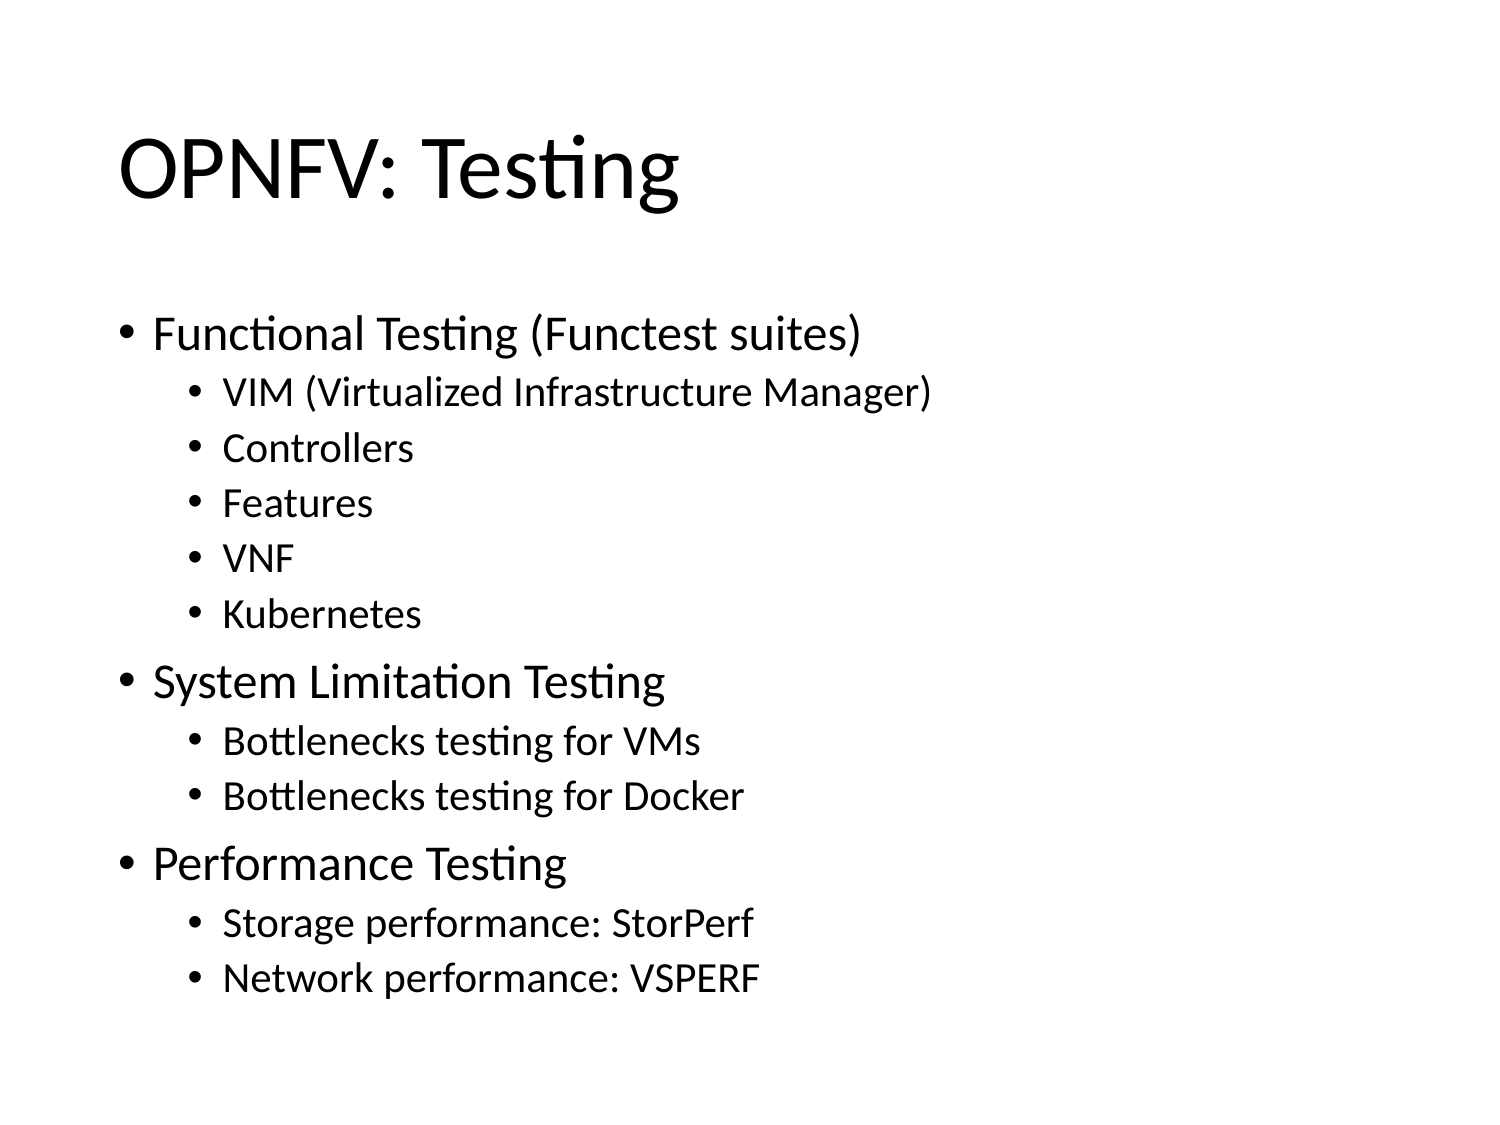

# OPNFV: Testing
Functional Testing (Functest suites)
VIM (Virtualized Infrastructure Manager)
Controllers
Features
VNF
Kubernetes
System Limitation Testing
Bottlenecks testing for VMs
Bottlenecks testing for Docker
Performance Testing
Storage performance: StorPerf
Network performance: VSPERF